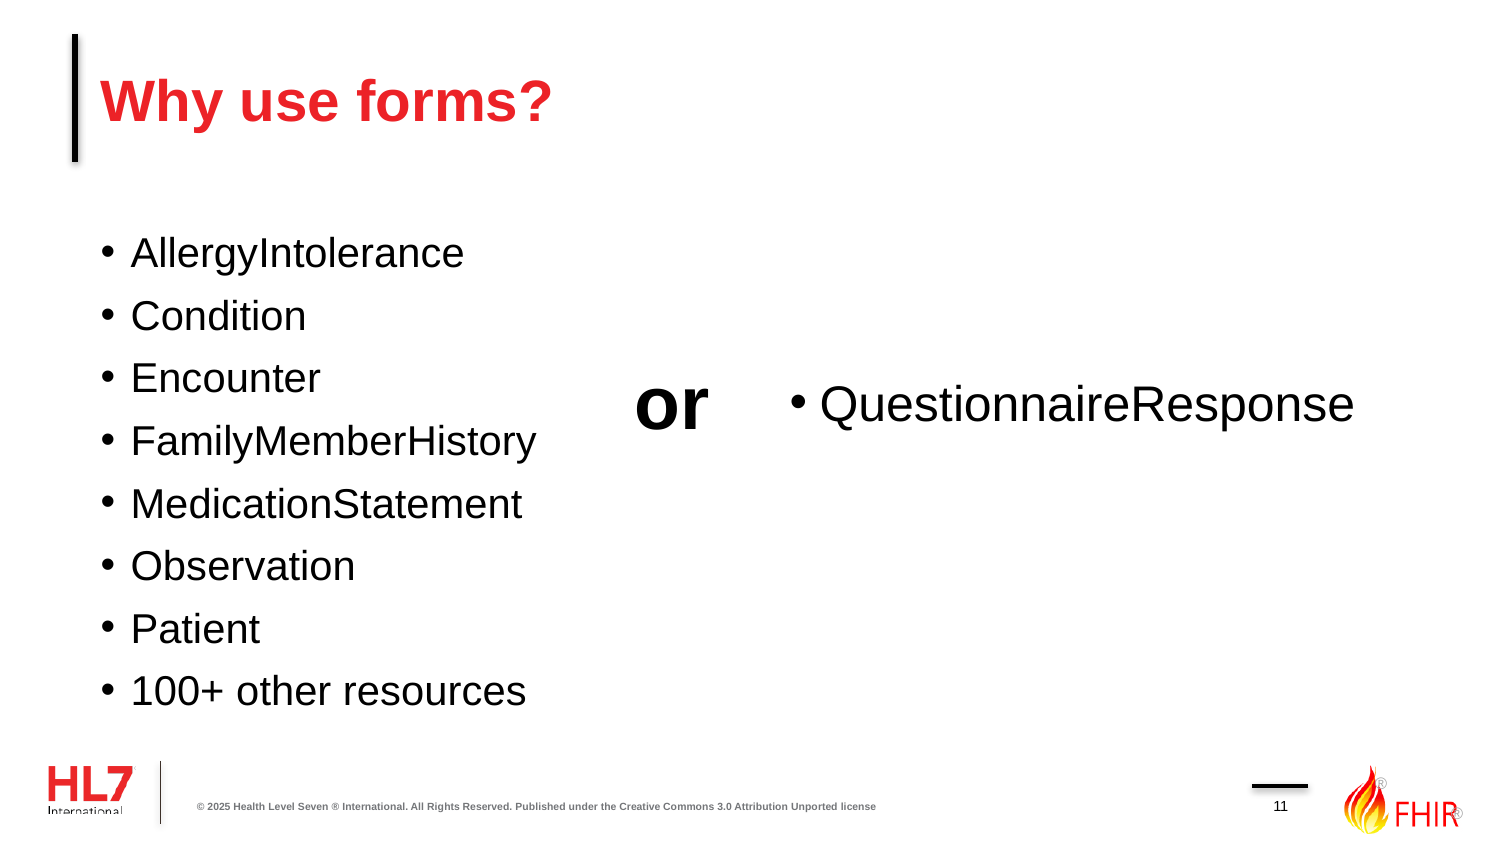

# Why use forms?
AllergyIntolerance
Condition
Encounter
FamilyMemberHistory
MedicationStatement
Observation
Patient
100+ other resources

QuestionnaireResponse
or
11
© 2025 Health Level Seven ® International. All Rights Reserved. Published under the Creative Commons 3.0 Attribution Unported license